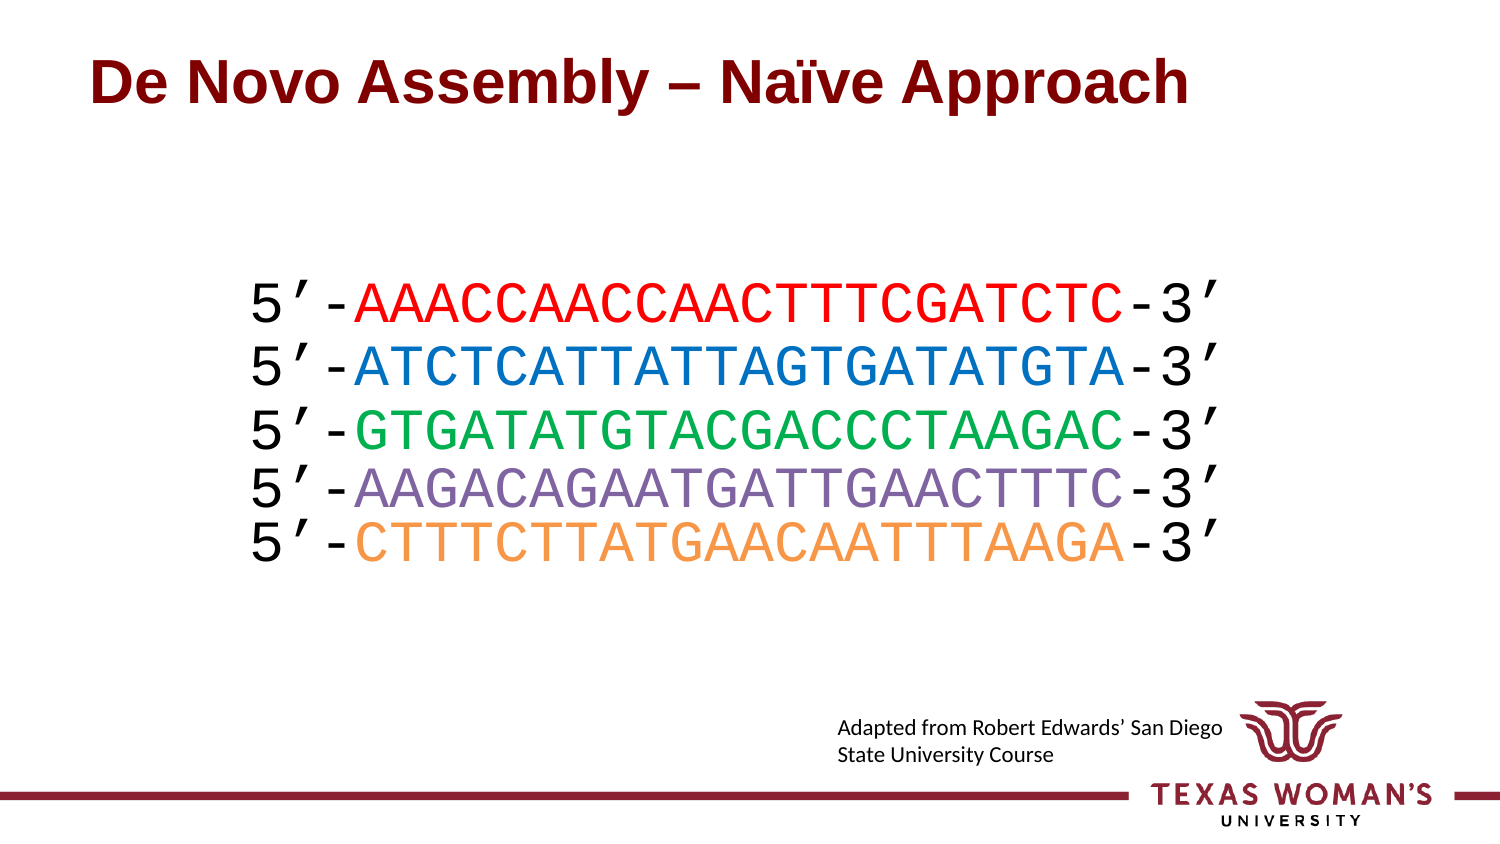

# De Novo Assembly – Naïve Approach
5’-AAACCAACCAACTTTCGATCTC-3’
5’-ATCTCATTATTAGTGATATGTA-3’
5’-GTGATATGTACGACCCTAAGAC-3’
5’-AAGACAGAATGATTGAACTTTC-3’
5’-CTTTCTTATGAACAATTTAAGA-3’
Adapted from Robert Edwards’ San Diego State University Course